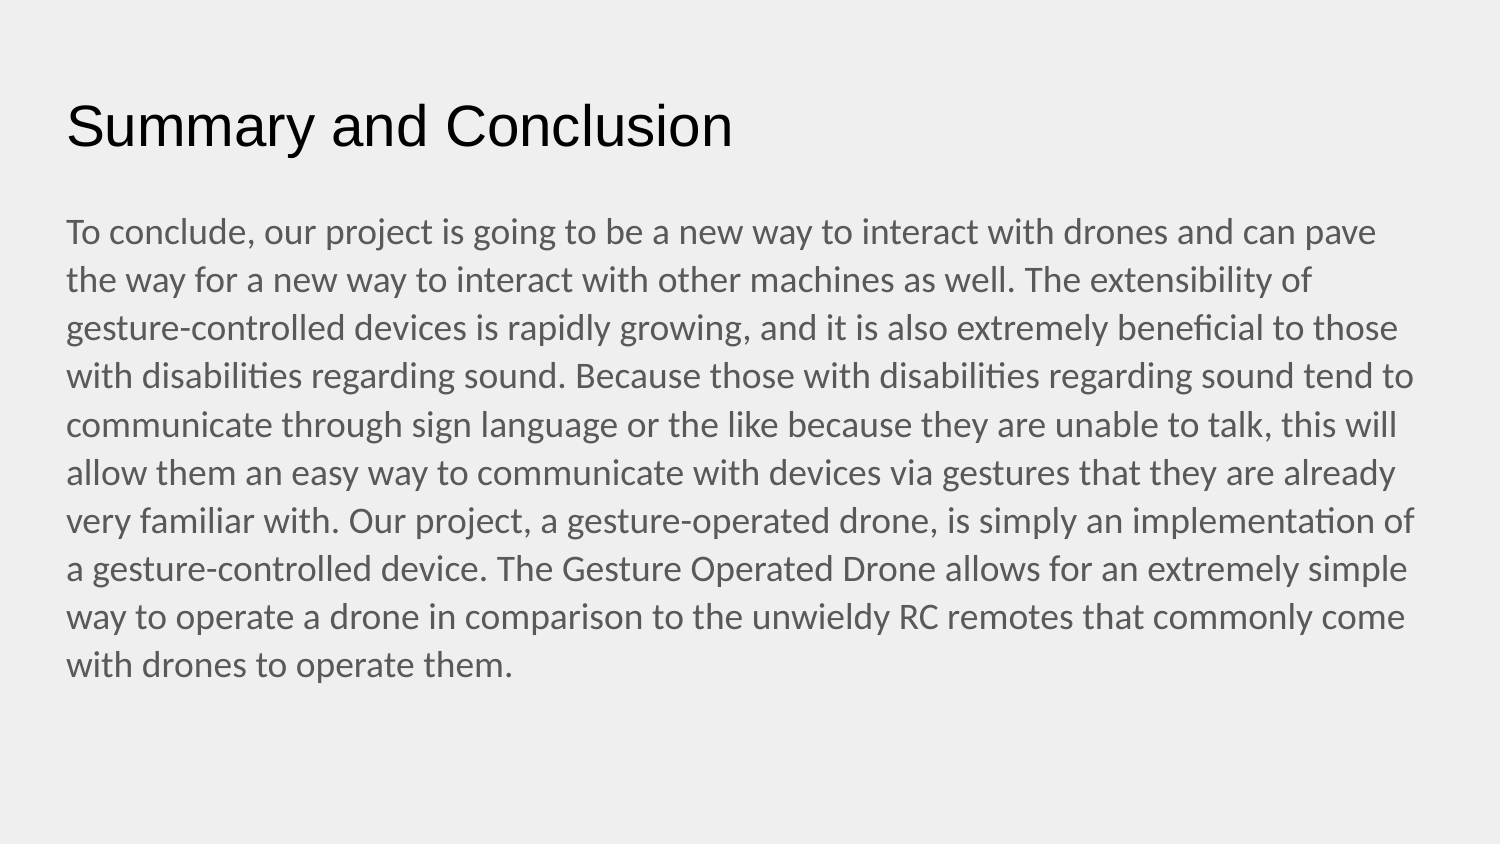

# Summary and Conclusion
To conclude, our project is going to be a new way to interact with drones and can pave the way for a new way to interact with other machines as well. The extensibility of gesture-controlled devices is rapidly growing, and it is also extremely beneficial to those with disabilities regarding sound. Because those with disabilities regarding sound tend to communicate through sign language or the like because they are unable to talk, this will allow them an easy way to communicate with devices via gestures that they are already very familiar with. Our project, a gesture-operated drone, is simply an implementation of a gesture-controlled device. The Gesture Operated Drone allows for an extremely simple way to operate a drone in comparison to the unwieldy RC remotes that commonly come with drones to operate them.